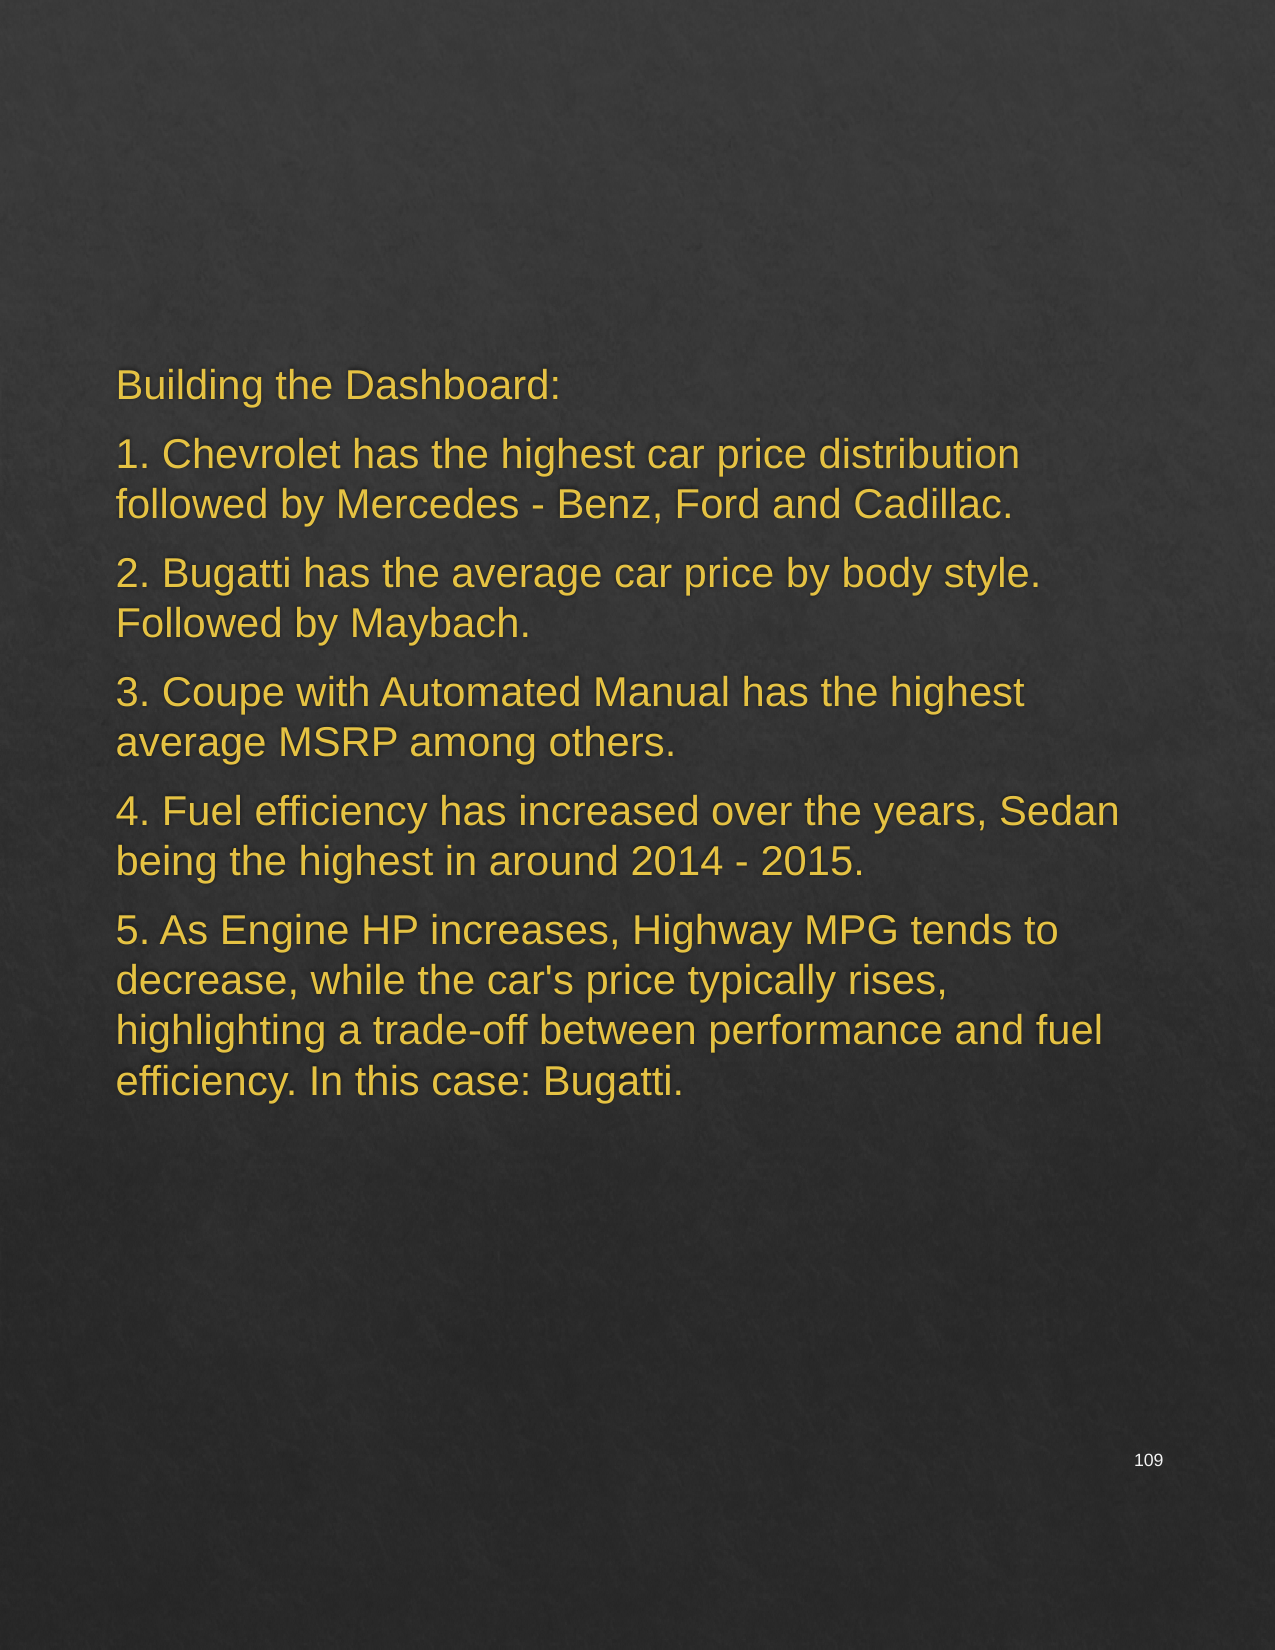

Building the Dashboard:
1. Chevrolet has the highest car price distribution followed by Mercedes - Benz, Ford and Cadillac.
2. Bugatti has the average car price by body style. Followed by Maybach.
3. Coupe with Automated Manual has the highest average MSRP among others.
4. Fuel efficiency has increased over the years, Sedan being the highest in around 2014 - 2015.
5. As Engine HP increases, Highway MPG tends to decrease, while the car's price typically rises, highlighting a trade-off between performance and fuel efficiency. In this case: Bugatti.
109